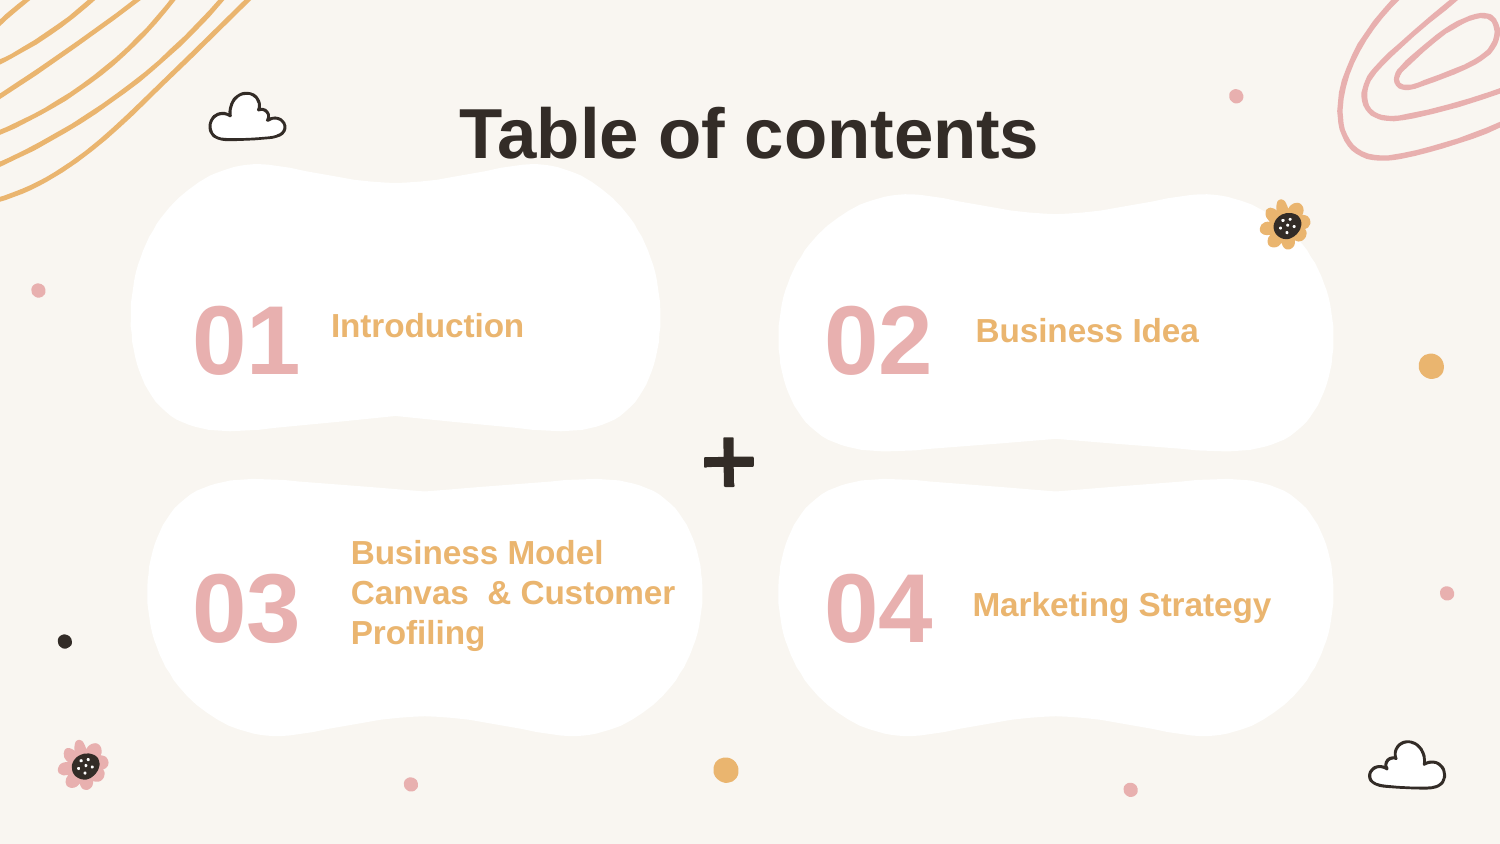

Table of contents

01
02
# Introduction
 Business Idea

03
04
 Marketing Strategy
Business Model Canvas  & Customer Profiling